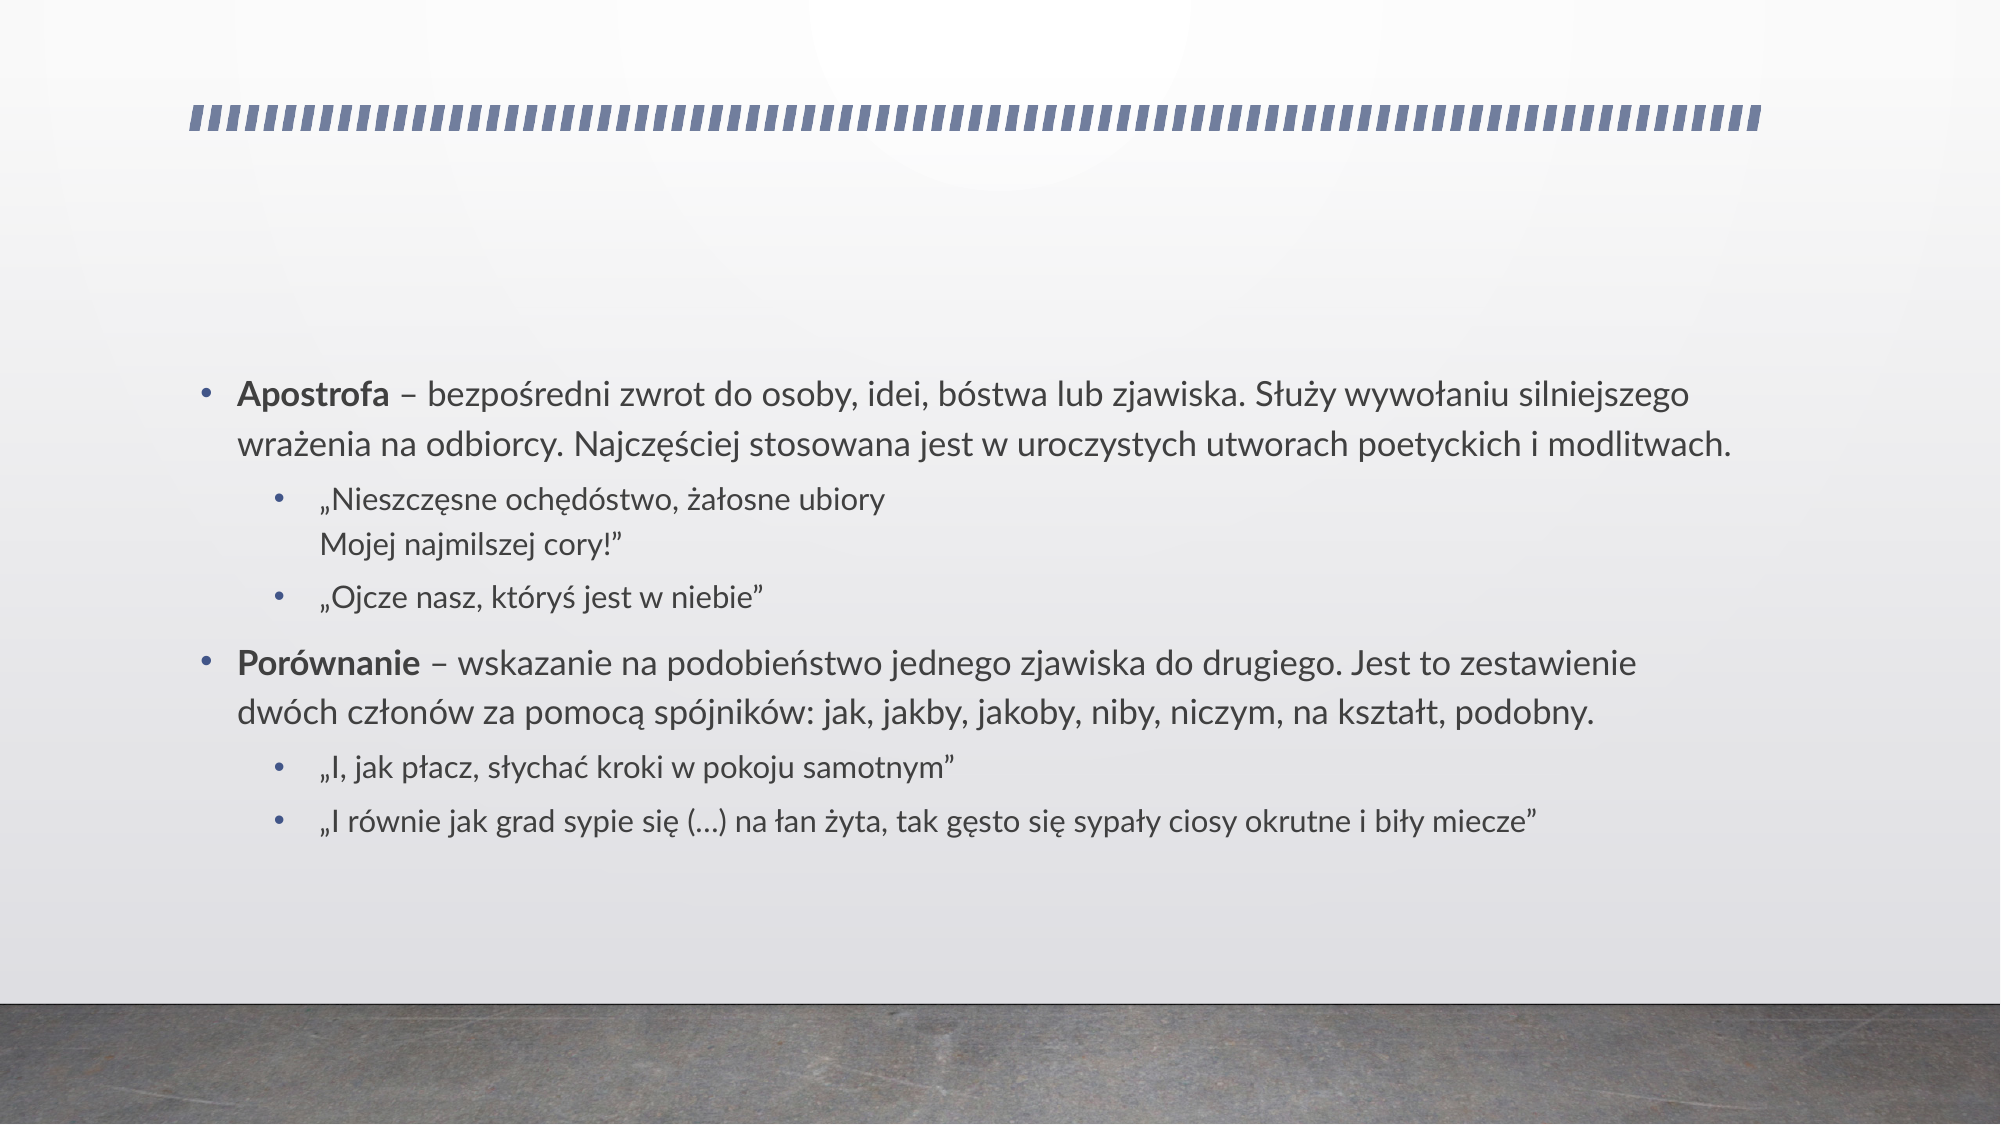

Apostrofa – bezpośredni zwrot do osoby, idei, bóstwa lub zjawiska. Służy wywołaniu silniejszego wrażenia na odbiorcy. Najczęściej stosowana jest w uroczystych utworach poetyckich i modlitwach.
„Nieszczęsne ochędóstwo, żałosne ubiory
Mojej najmilszej cory!”
„Ojcze nasz, któryś jest w niebie”
Porównanie – wskazanie na podobieństwo jednego zjawiska do drugiego. Jest to zestawienie dwóch członów za pomocą spójników: jak, jakby, jakoby, niby, niczym, na kształt, podobny.
„I, jak płacz, słychać kroki w pokoju samotnym”
„I równie jak grad sypie się (…) na łan żyta, tak gęsto się sypały ciosy okrutne i biły miecze”